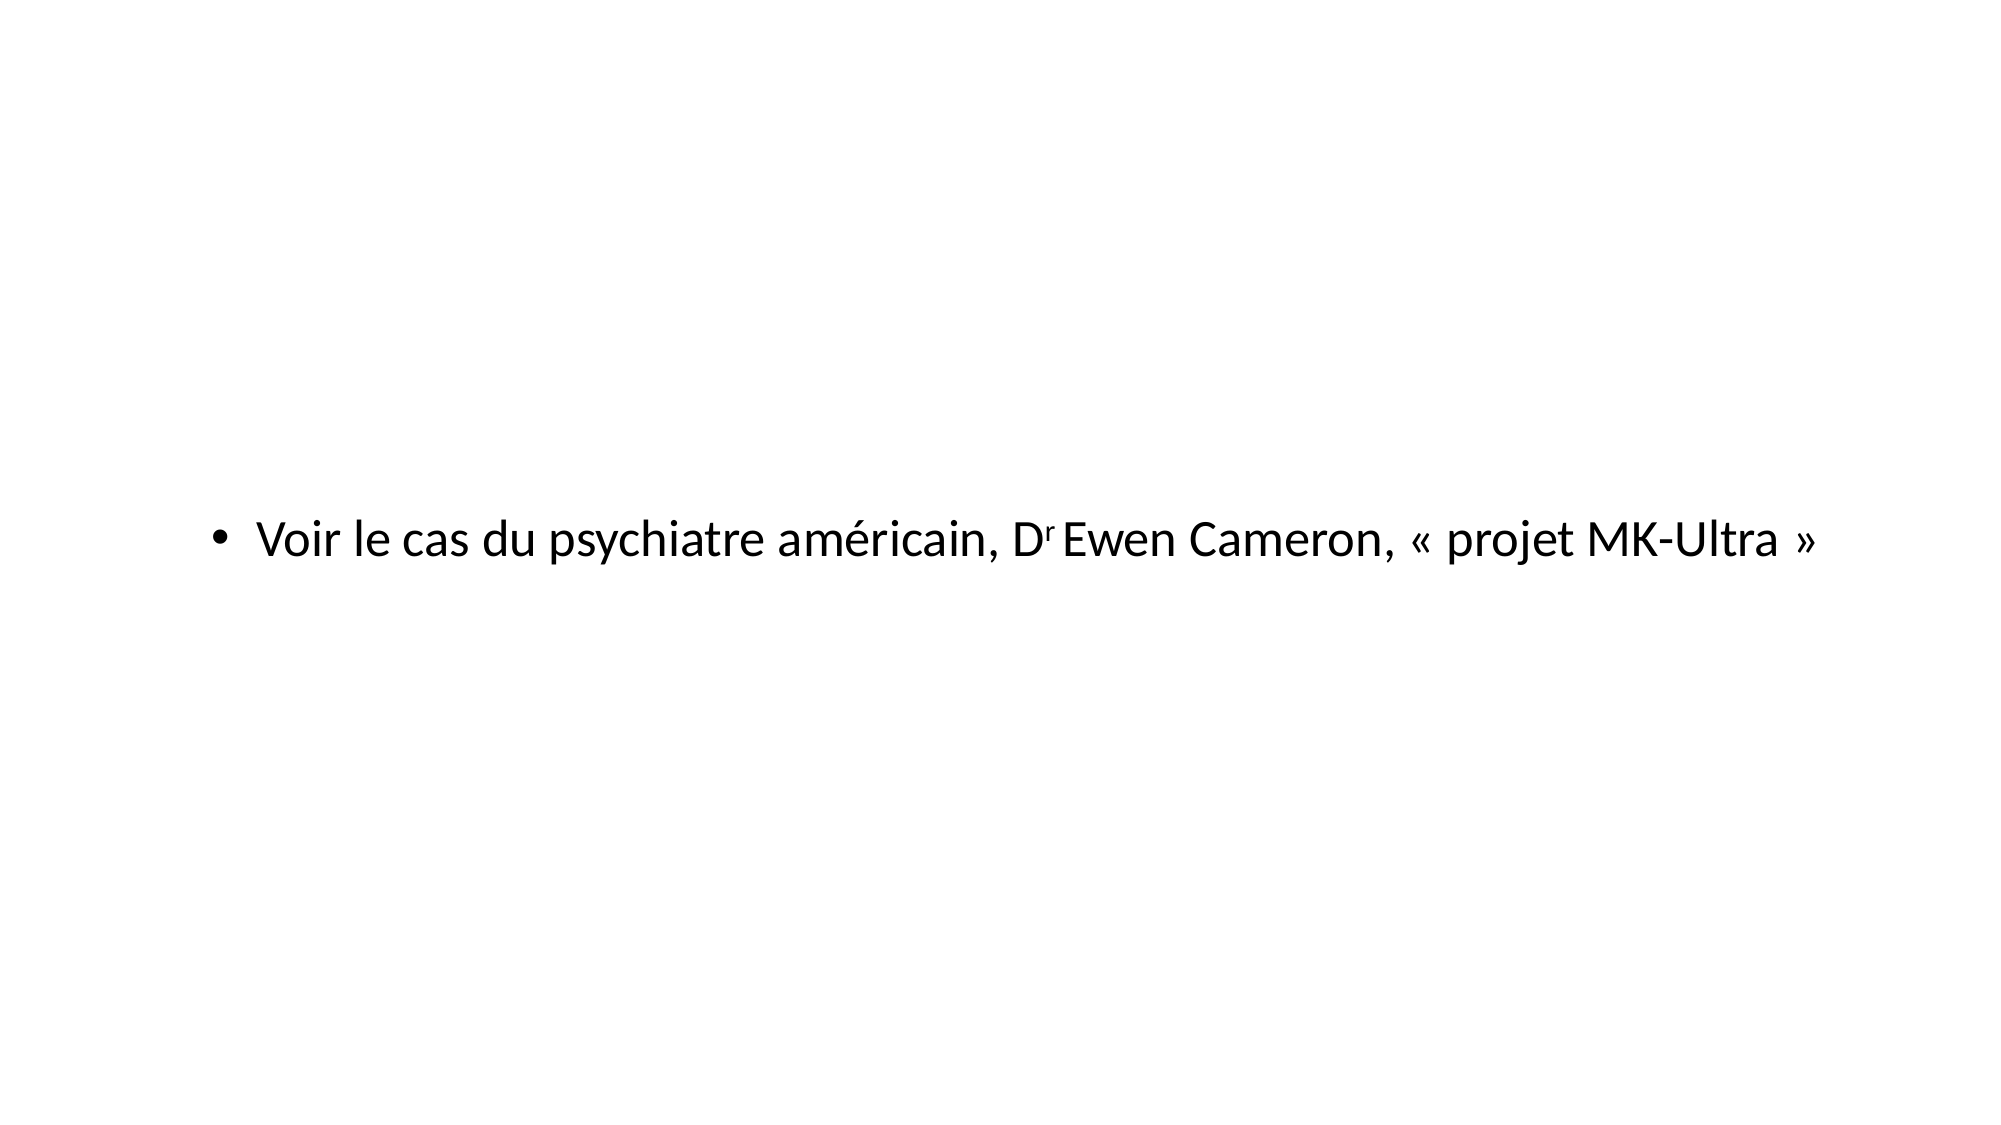

Voir le cas du psychiatre américain, Dr Ewen Cameron, « projet MK-Ultra »